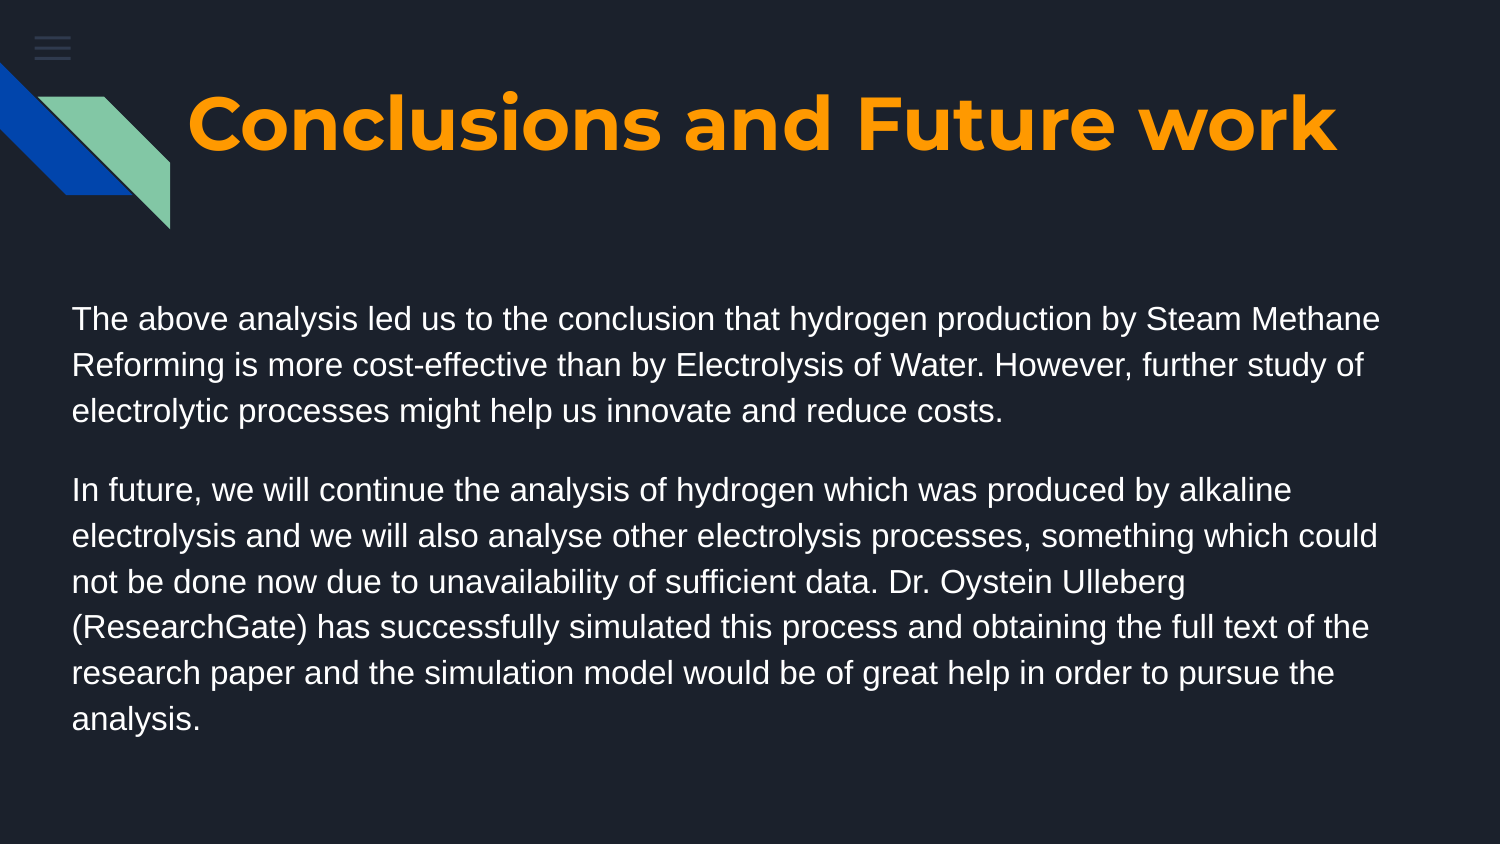

# Conclusions and Future work
The above analysis led us to the conclusion that hydrogen production by Steam Methane Reforming is more cost-effective than by Electrolysis of Water. However, further study of electrolytic processes might help us innovate and reduce costs.
In future, we will continue the analysis of hydrogen which was produced by alkaline electrolysis and we will also analyse other electrolysis processes, something which could not be done now due to unavailability of sufficient data. Dr. Oystein Ulleberg (ResearchGate) has successfully simulated this process and obtaining the full text of the research paper and the simulation model would be of great help in order to pursue the analysis.